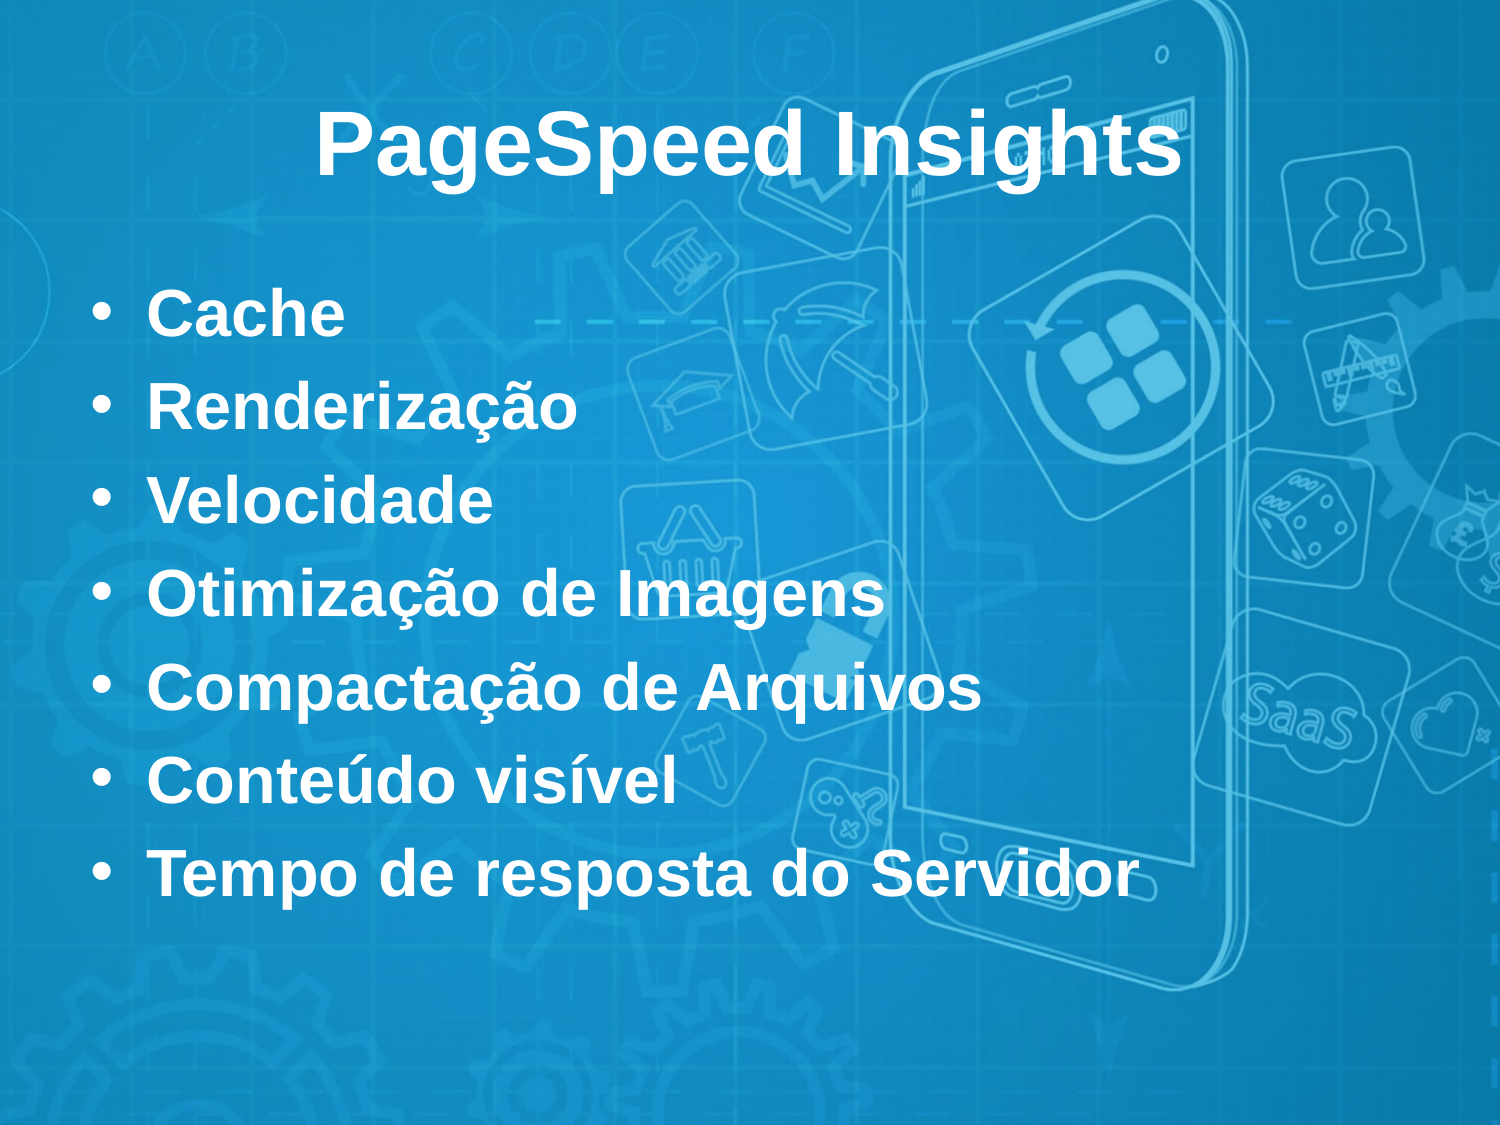

# PageSpeed Insights
Cache
Renderização
Velocidade
Otimização de Imagens
Compactação de Arquivos
Conteúdo visível
Tempo de resposta do Servidor